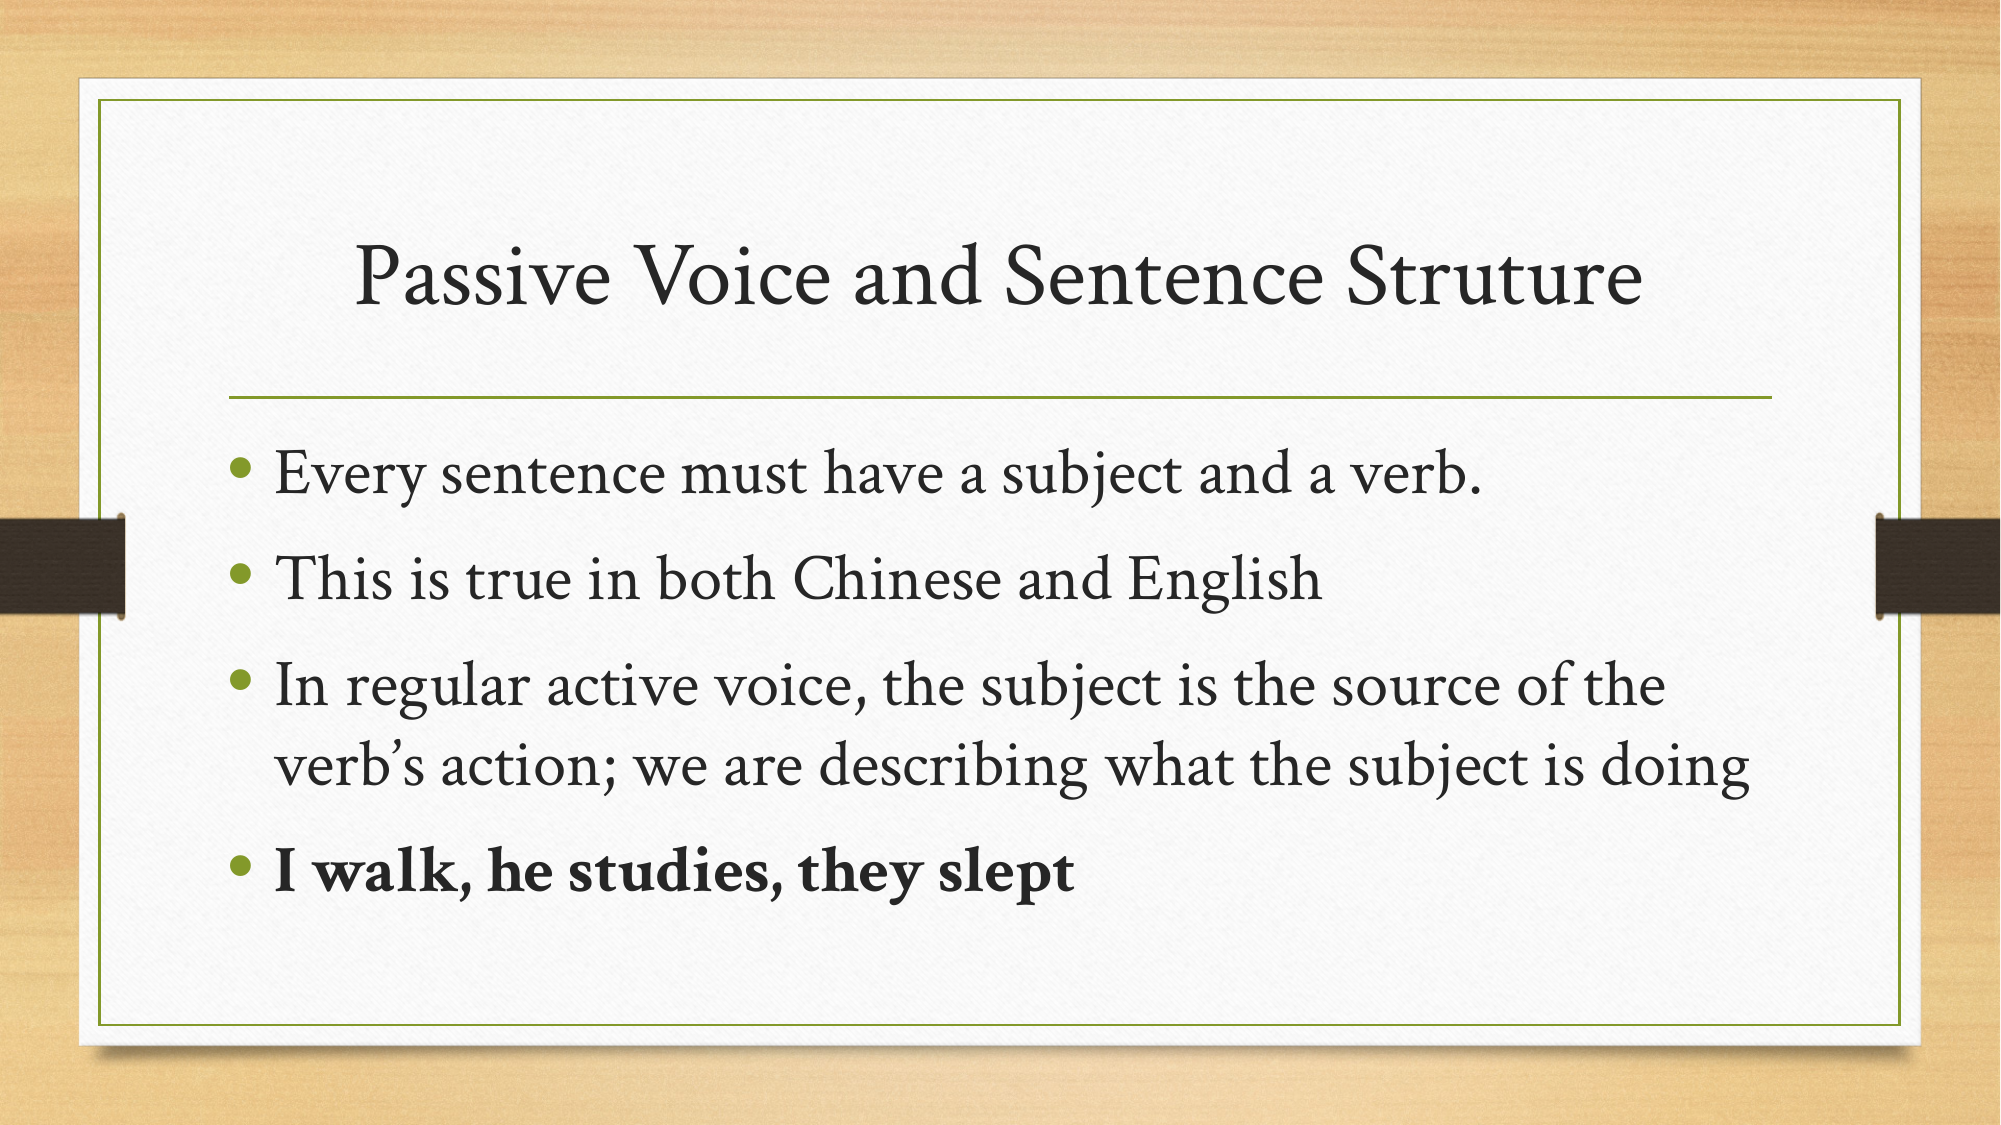

# Passive Voice and Sentence Struture
Every sentence must have a subject and a verb.
This is true in both Chinese and English
In regular active voice, the subject is the source of the verb’s action; we are describing what the subject is doing
I walk, he studies, they slept